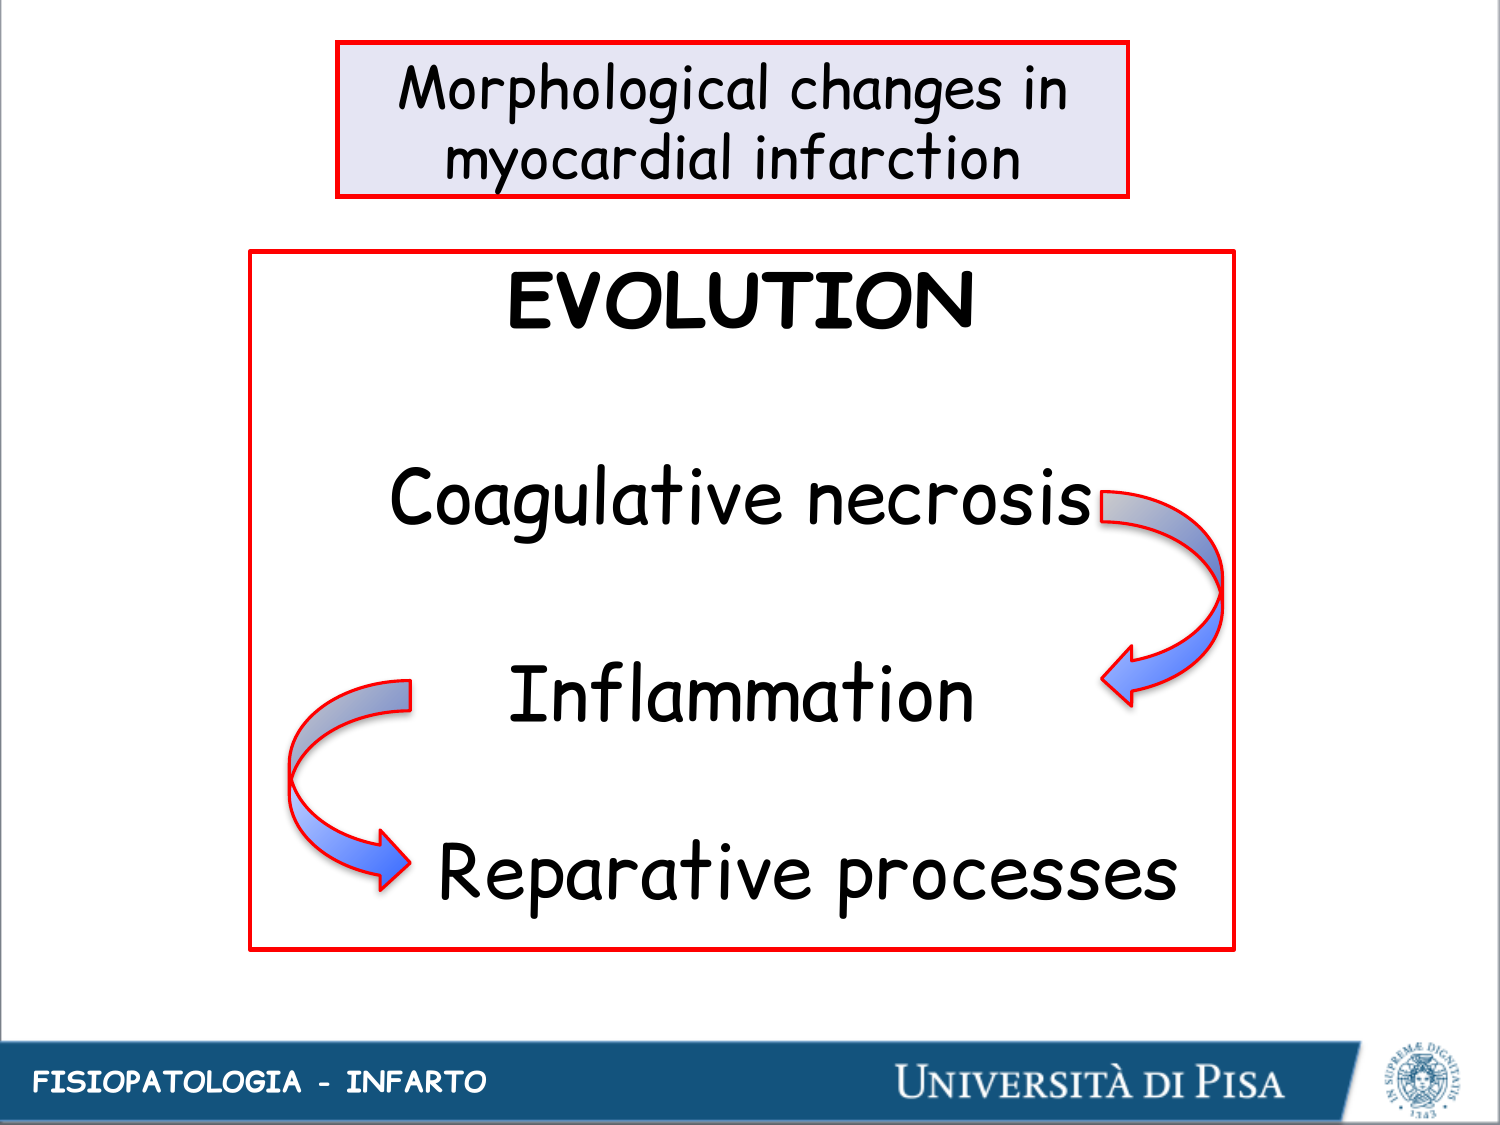

Morphological changes in myocardial infarction
EVOLUTION

Coagulative necrosis

Inflammation
      Reparative processes

FISIOPATOLOGIA - INFARTO